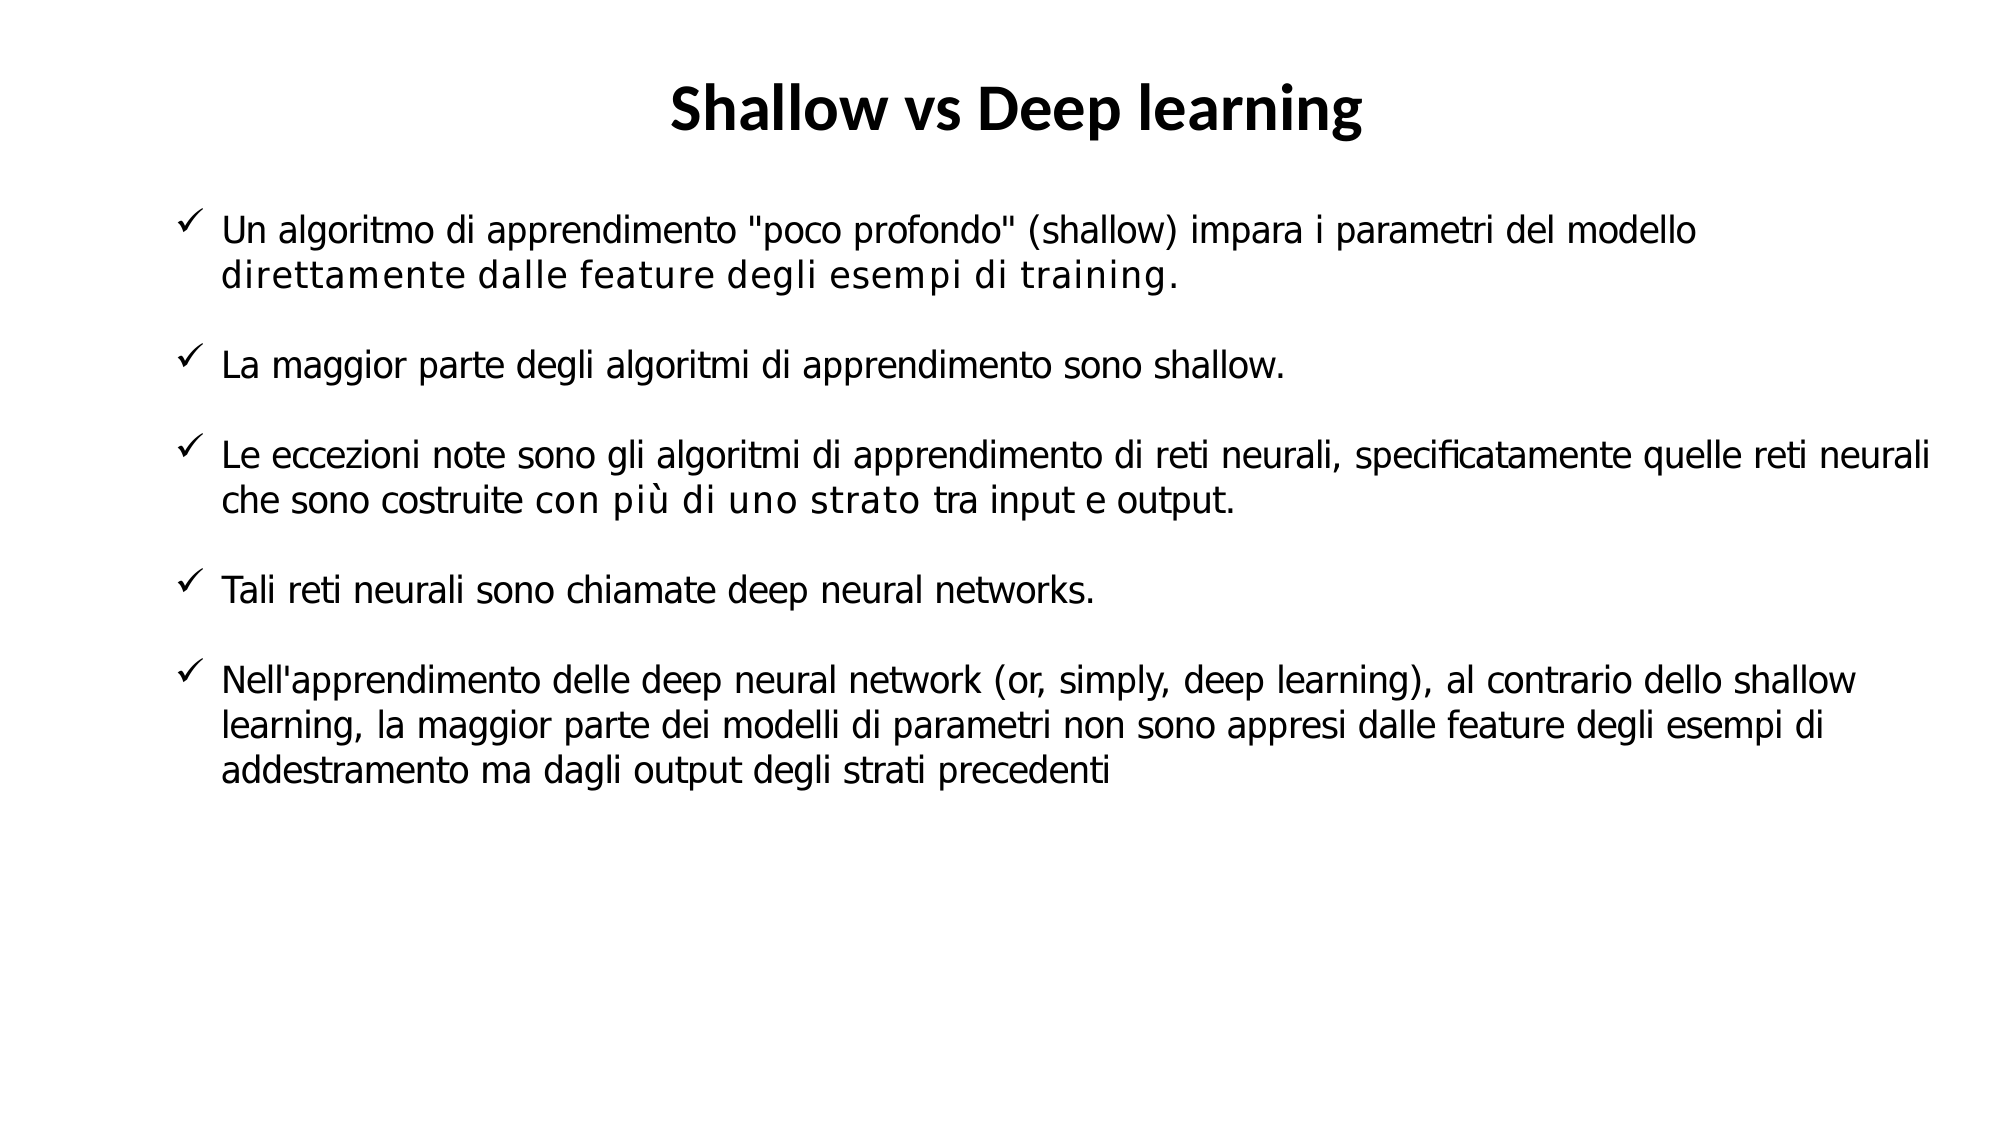

Shallow vs Deep learning
Un algoritmo di apprendimento "poco profondo" (shallow) impara i parametri del modello direttamente dalle feature degli esempi di training.

La maggior parte degli algoritmi di apprendimento sono shallow.

Le eccezioni note sono gli algoritmi di apprendimento di reti neurali, specificatamente quelle reti neurali che sono costruite con più di uno strato tra input e output.

Tali reti neurali sono chiamate deep neural networks.

Nell'apprendimento delle deep neural network (or, simply, deep learning), al contrario dello shallow learning, la maggior parte dei modelli di parametri non sono appresi dalle feature degli esempi di addestramento ma dagli output degli strati precedenti